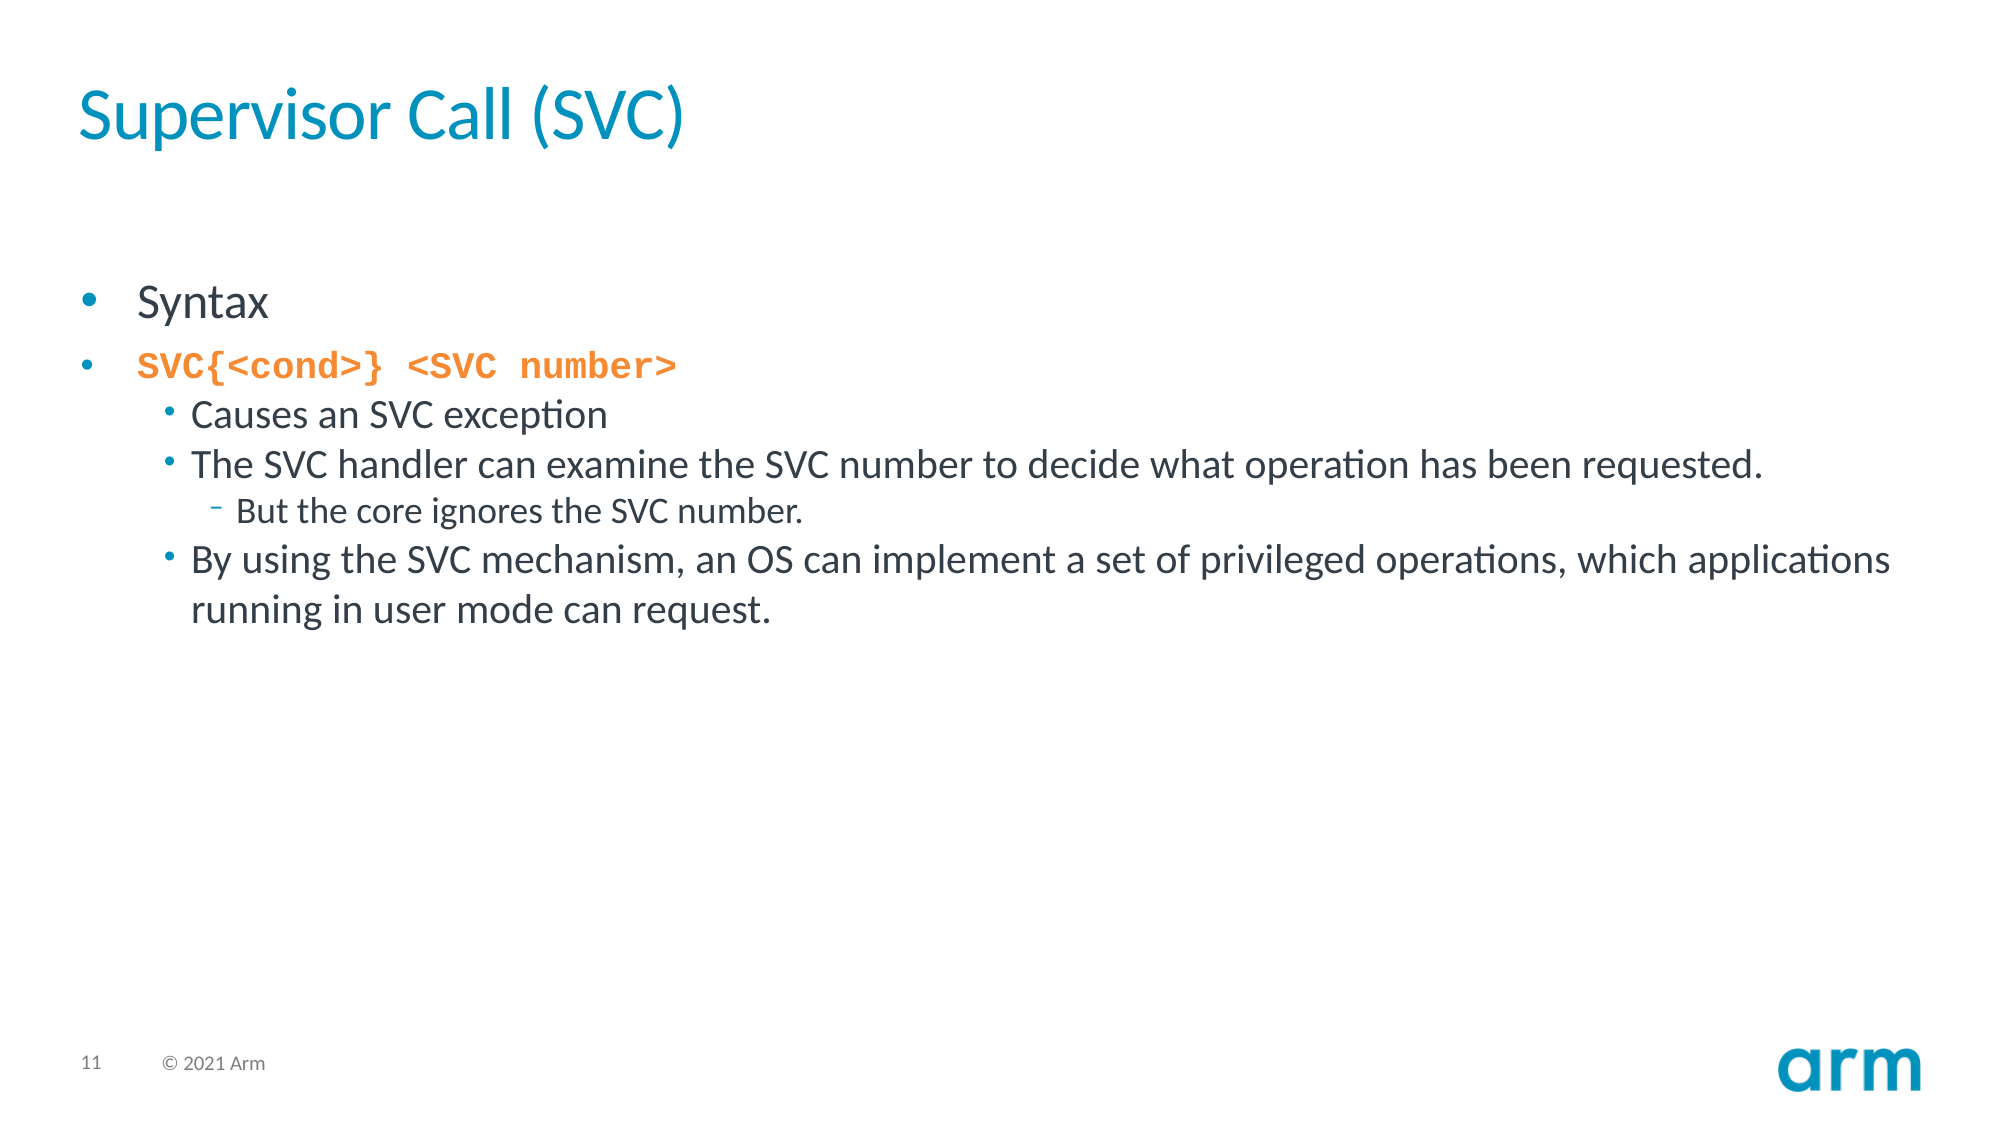

# Supervisor Call (SVC)
Syntax
SVC{<cond>} <SVC number>
Causes an SVC exception
The SVC handler can examine the SVC number to decide what operation has been requested.
But the core ignores the SVC number.
By using the SVC mechanism, an OS can implement a set of privileged operations, which applications running in user mode can request.